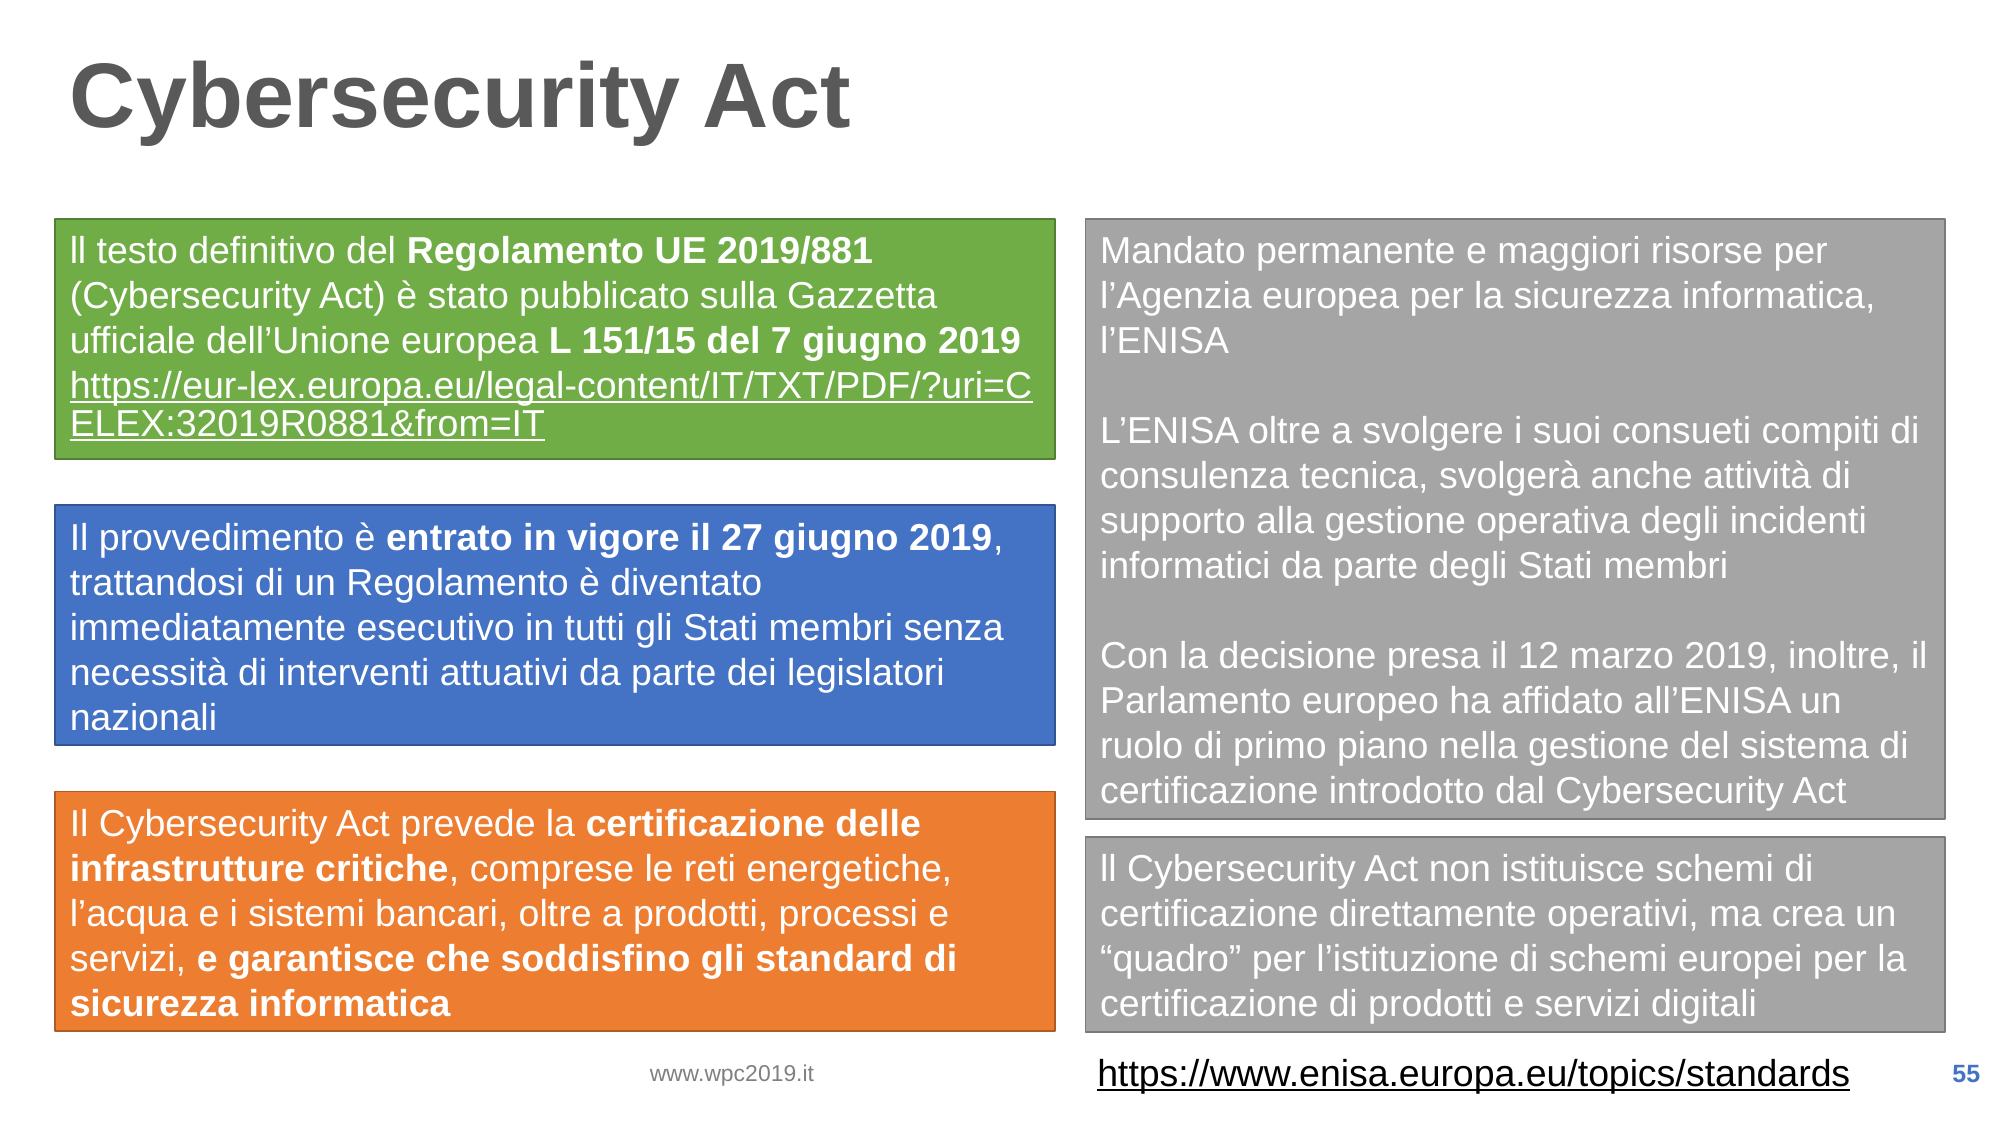

Cybersecurity Act
ll testo definitivo del Regolamento UE 2019/881 (Cybersecurity Act) è stato pubblicato sulla Gazzetta ufficiale dell’Unione europea L 151/15 del 7 giugno 2019
https://eur-lex.europa.eu/legal-content/IT/TXT/PDF/?uri=CELEX:32019R0881&from=IT
Mandato permanente e maggiori risorse per l’Agenzia europea per la sicurezza informatica, l’ENISA

L’ENISA oltre a svolgere i suoi consueti compiti di consulenza tecnica, svolgerà anche attività di supporto alla gestione operativa degli incidenti informatici da parte degli Stati membri

Con la decisione presa il 12 marzo 2019, inoltre, il Parlamento europeo ha affidato all’ENISA un ruolo di primo piano nella gestione del sistema di certificazione introdotto dal Cybersecurity Act
Il provvedimento è entrato in vigore il 27 giugno 2019, trattandosi di un Regolamento è diventato immediatamente esecutivo in tutti gli Stati membri senza necessità di interventi attuativi da parte dei legislatori nazionali
Il Cybersecurity Act prevede la certificazione delle infrastrutture critiche, comprese le reti energetiche, l’acqua e i sistemi bancari, oltre a prodotti, processi e servizi, e garantisce che soddisfino gli standard di sicurezza informatica
ll Cybersecurity Act non istituisce schemi di certificazione direttamente operativi, ma crea un “quadro” per l’istituzione di schemi europei per la certificazione di prodotti e servizi digitali
https://www.enisa.europa.eu/topics/standards
www.wpc2019.it
55